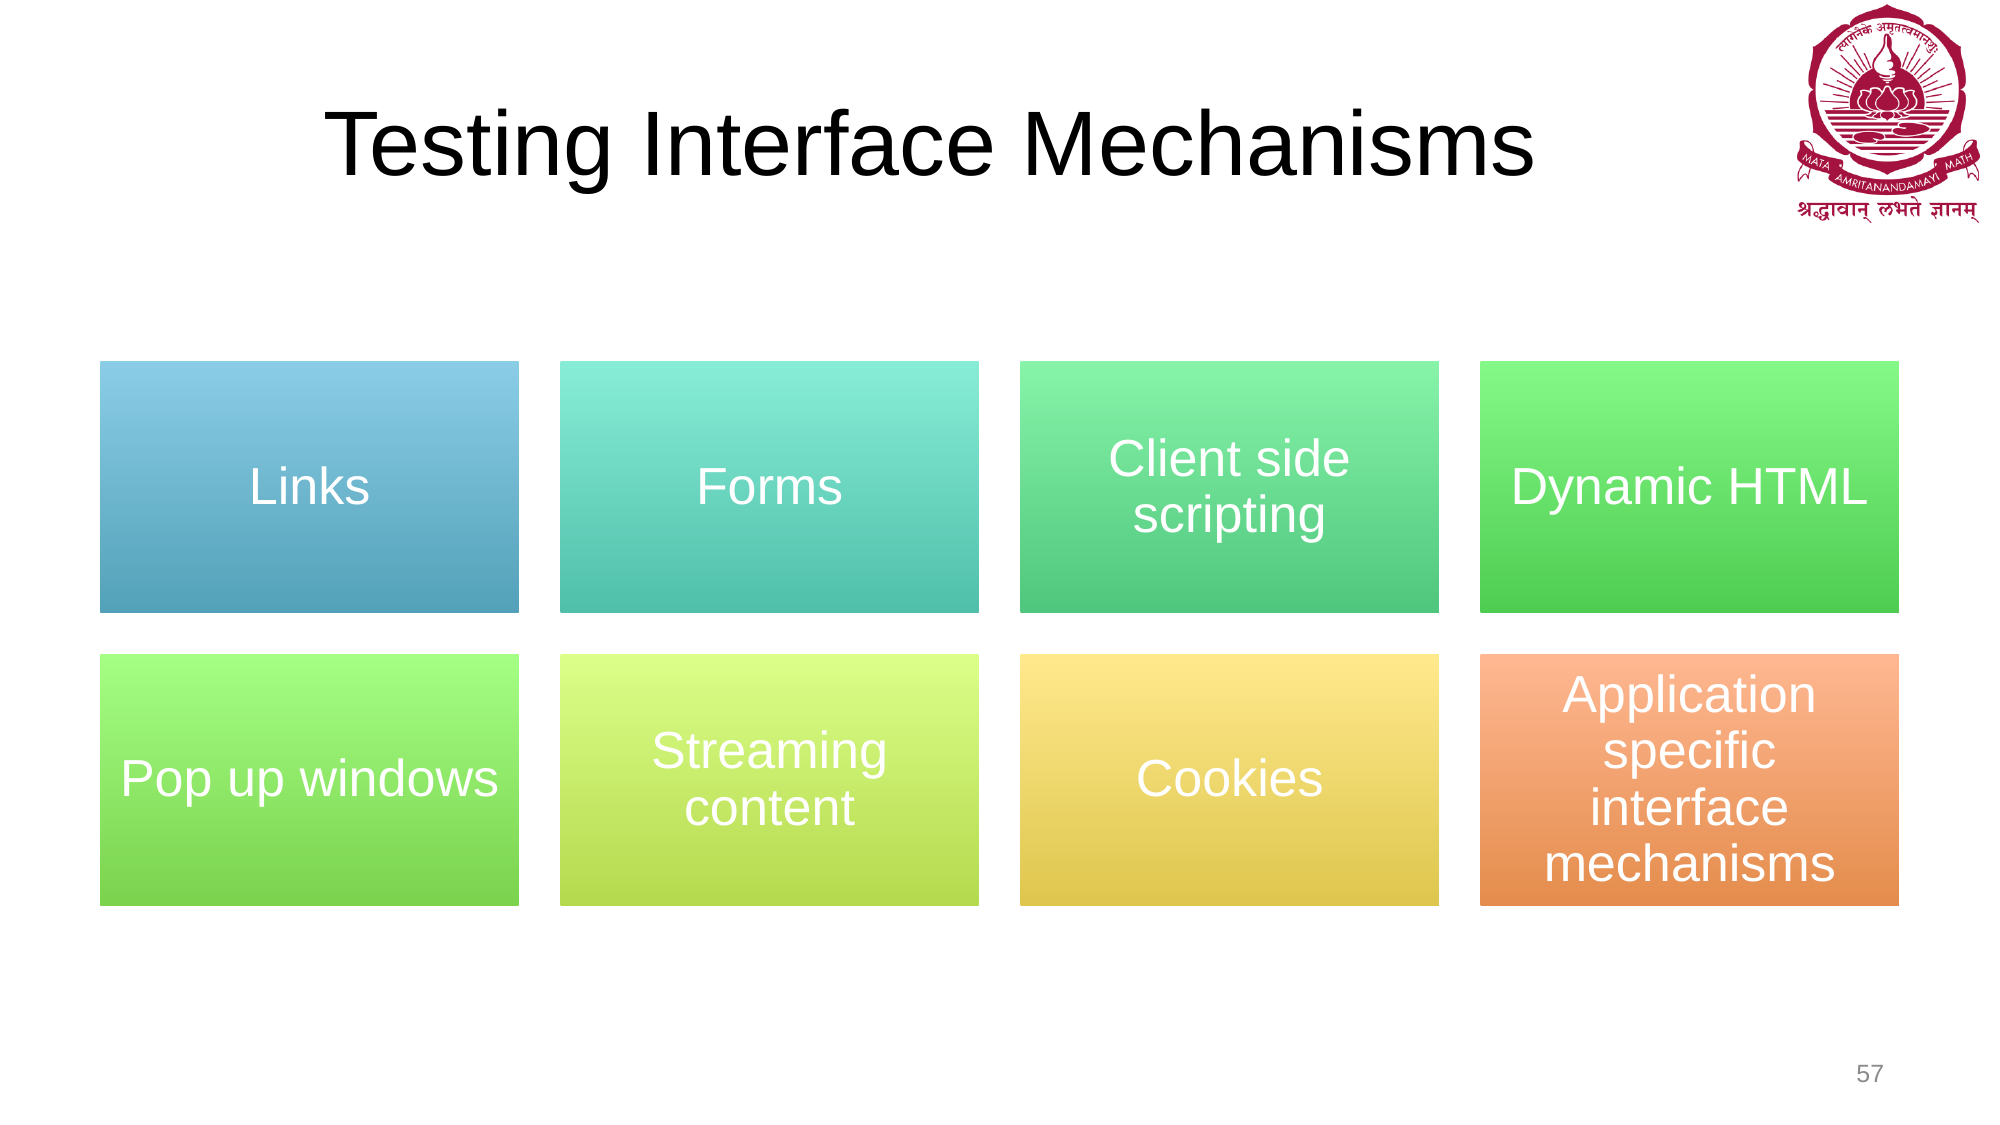

# Testing Interface Mechanisms
Links
Forms
Client side scripting
Dynamic HTML
Pop up windows
Streaming content
Cookies
Application specific interface mechanisms
57